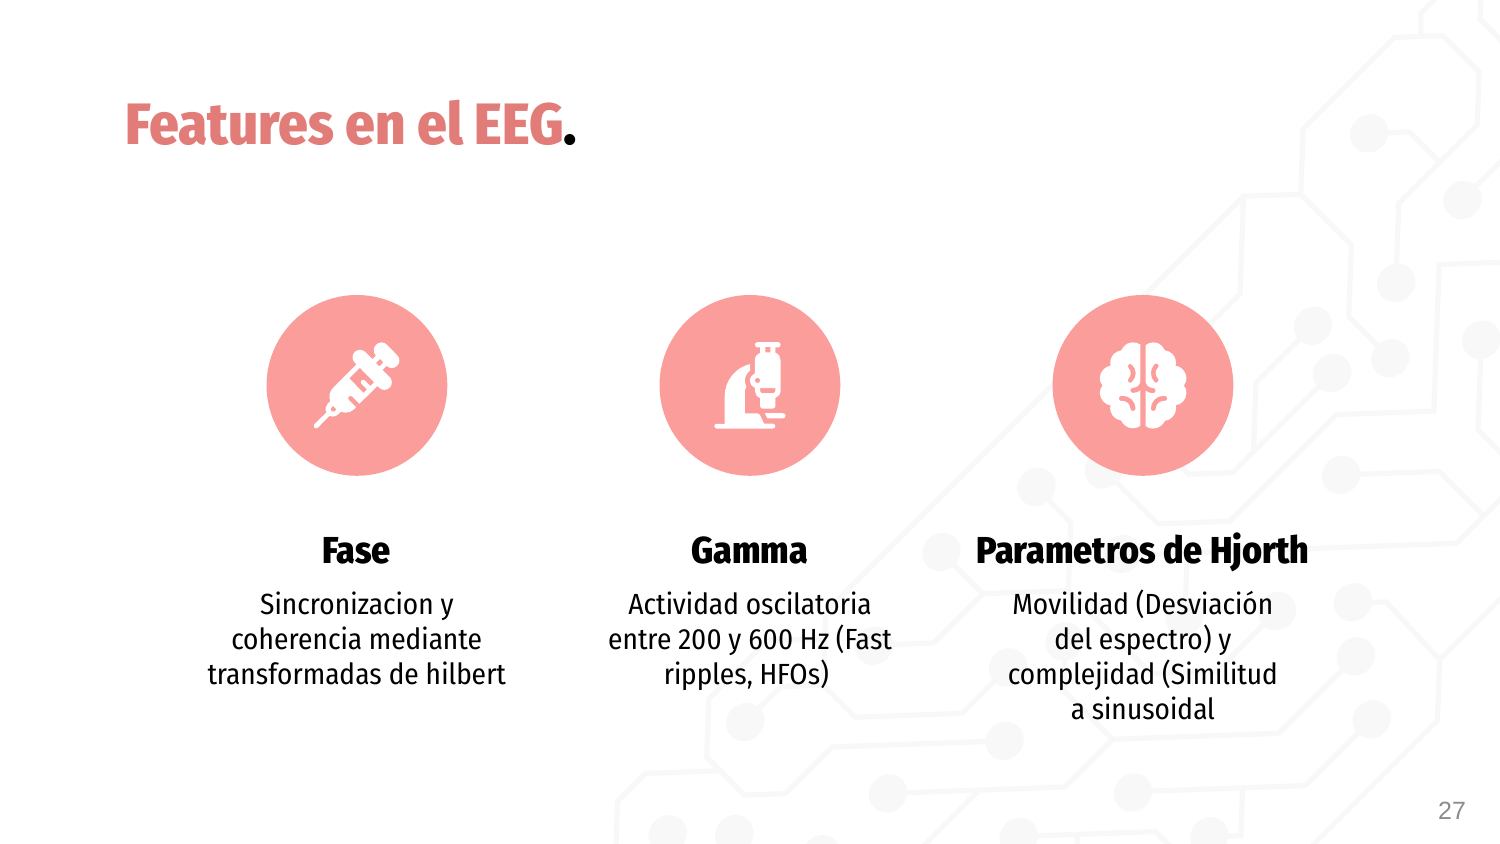

# Features en el EEG.

Fase
Gamma
Parametros de Hjorth
Sincronizacion y coherencia mediante transformadas de hilbert
Actividad oscilatoria entre 200 y 600 Hz (Fast ripples, HFOs)
Movilidad (Desviación del espectro) y complejidad (Similitud a sinusoidal

27